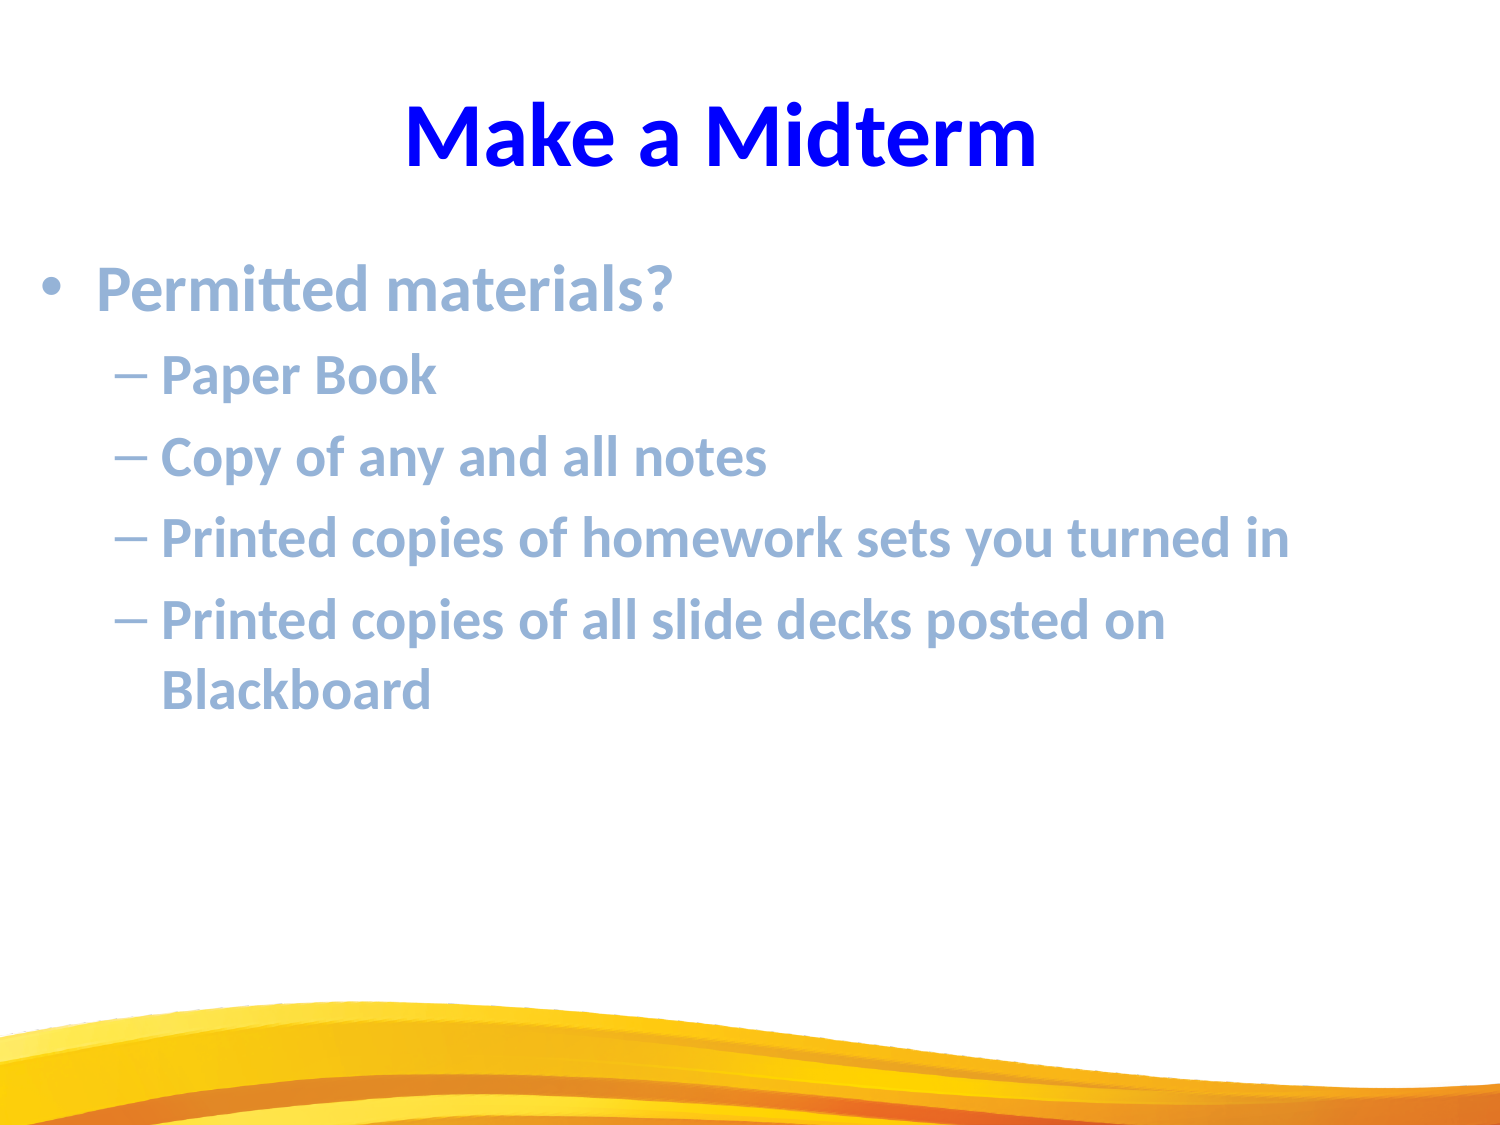

Make a Midterm
Permitted materials?
Paper Book
Copy of any and all notes
Printed copies of homework sets you turned in
Printed copies of all slide decks posted on Blackboard
19